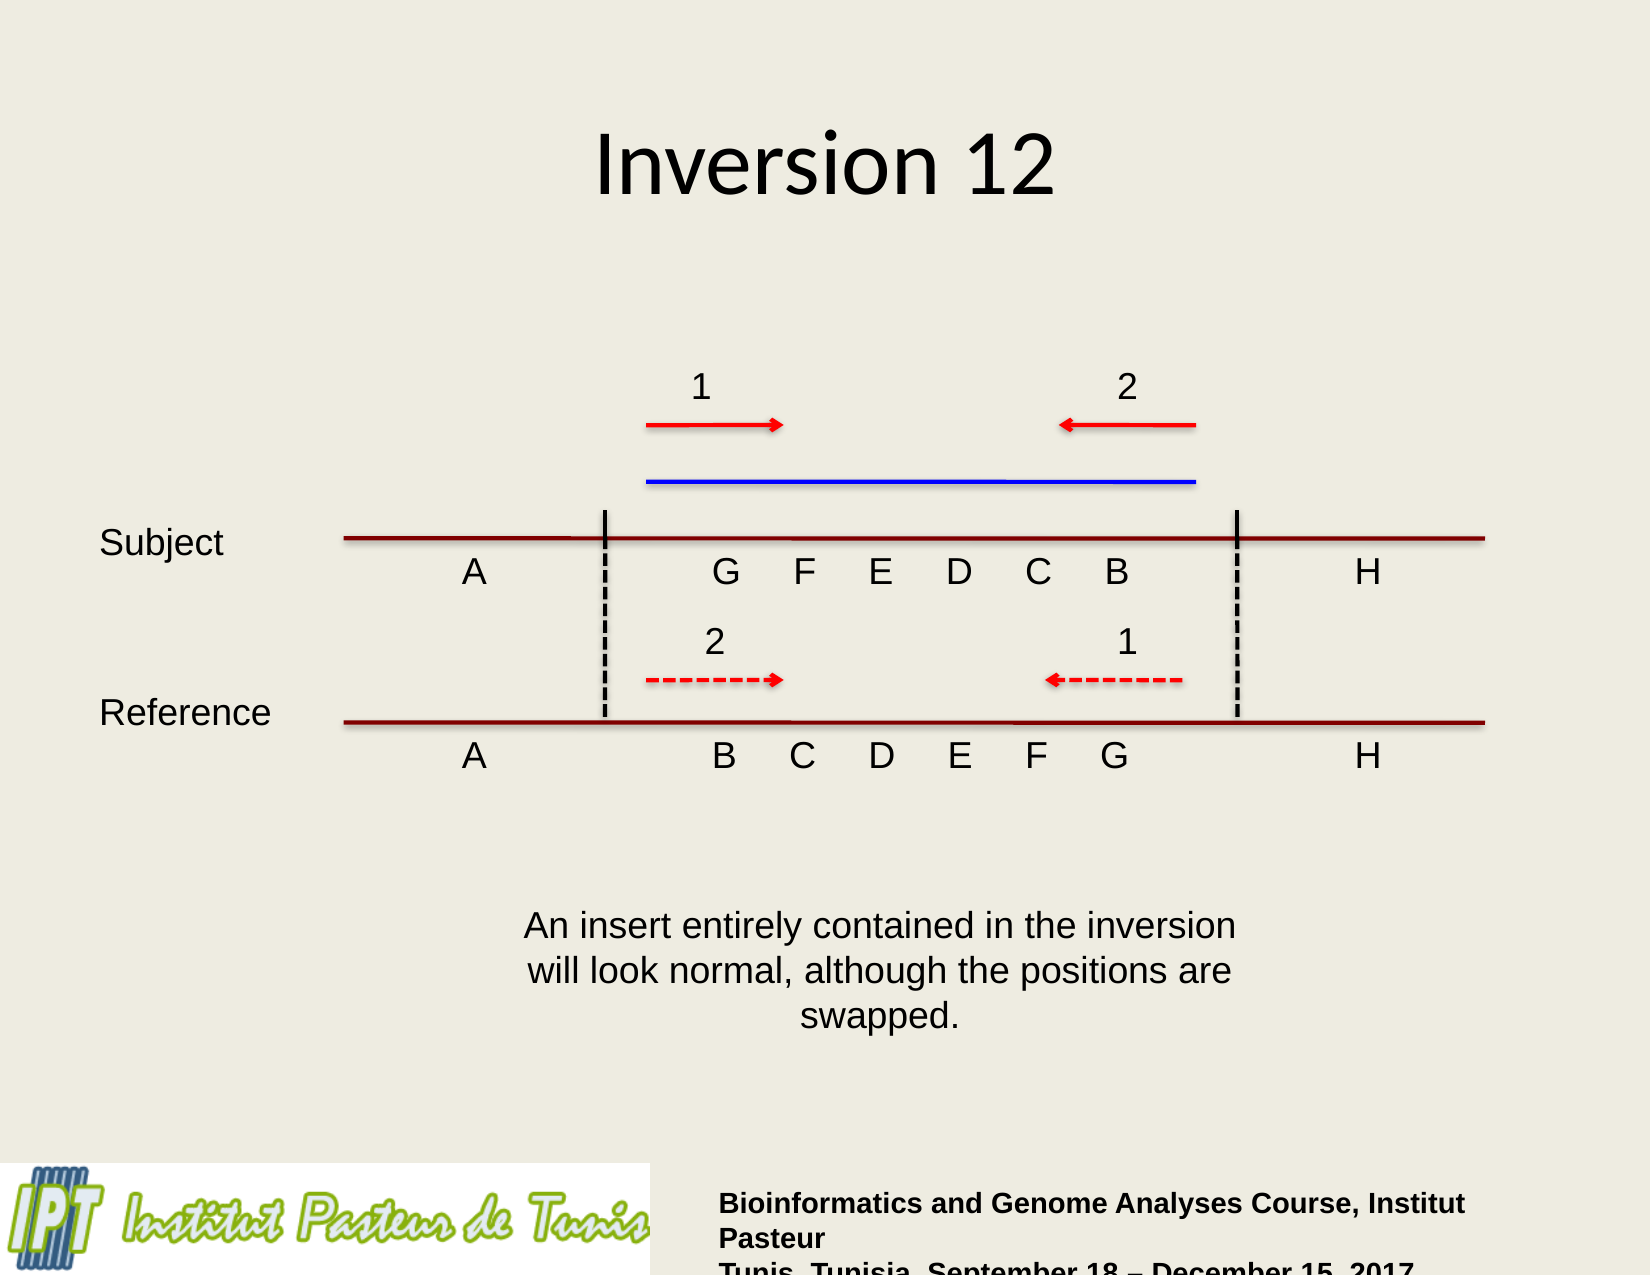

# Inversion 12
1
2
Subject
A
G     F     E     D     C     B
H
2
1
Reference
A
B     C     D     E     F     G
H
An insert entirely contained in the inversion will look normal, although the positions are swapped.